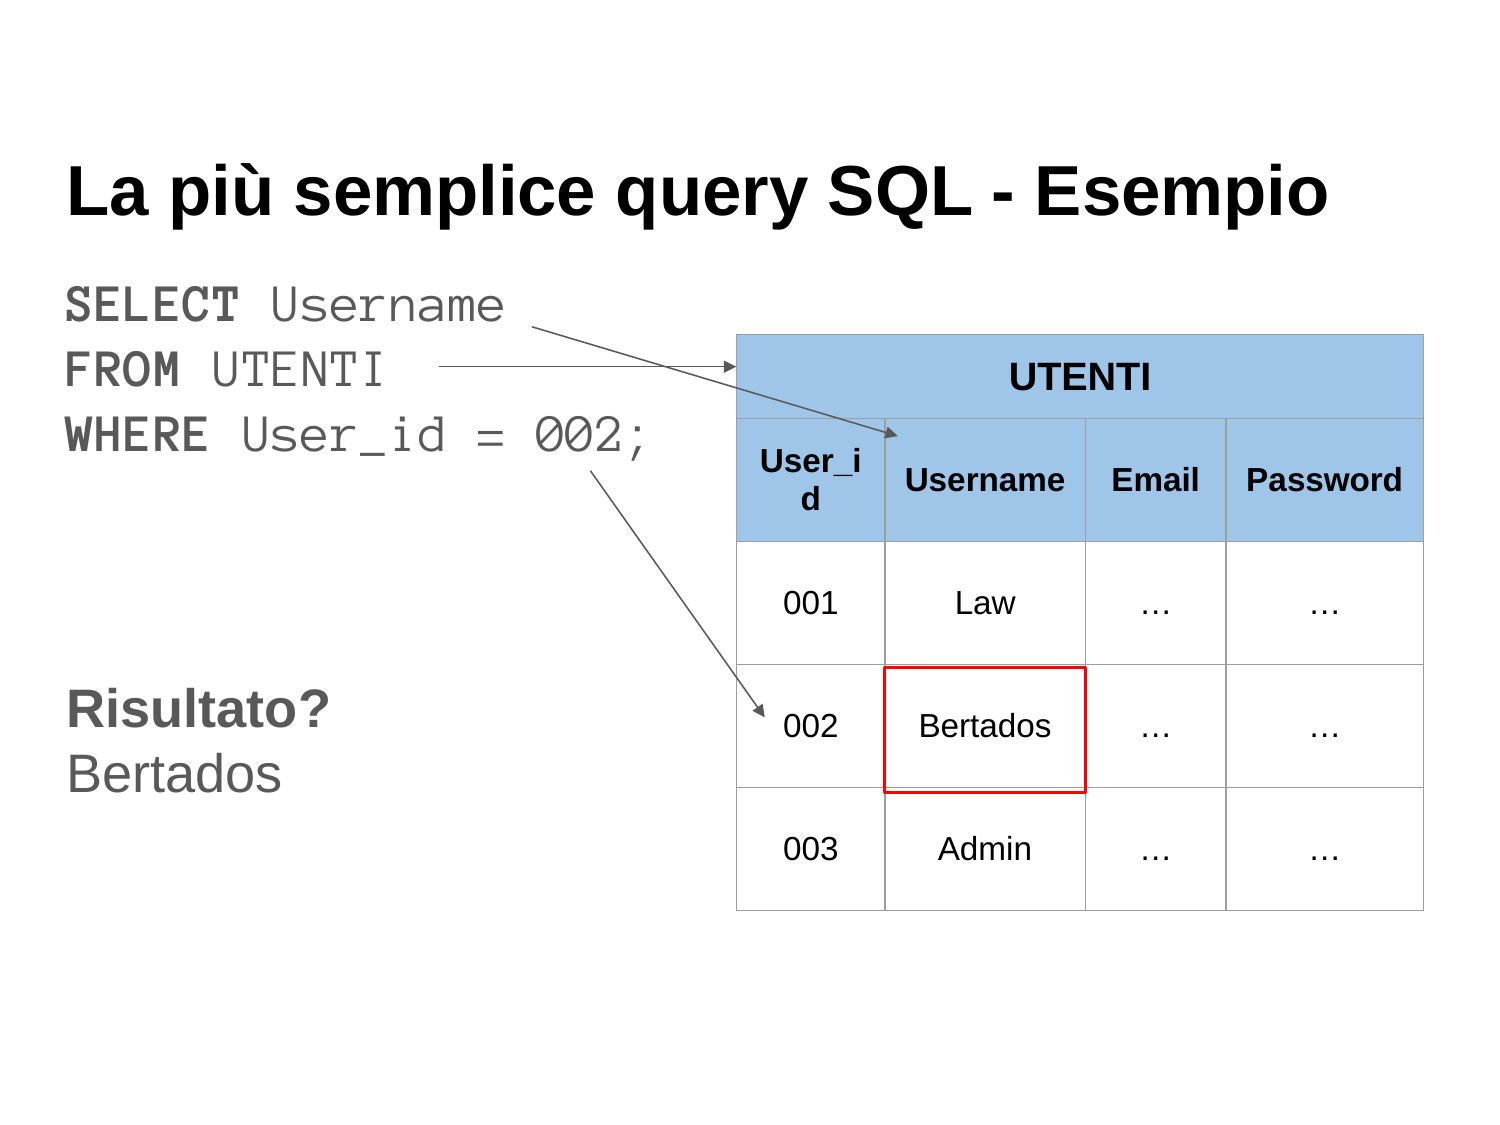

# La più semplice query SQL - Esempio
SELECT Username
FROM UTENTI
WHERE User_id = 002;

| UTENTI |  |  |  |
| --- | --- | --- | --- |
| User\_id | Username | Email | Password |
| 001 | Law | … | … |
| 002 | Bertados | … | … |
| 003 | Admin | … | … |
Risultato?
Bertados

44